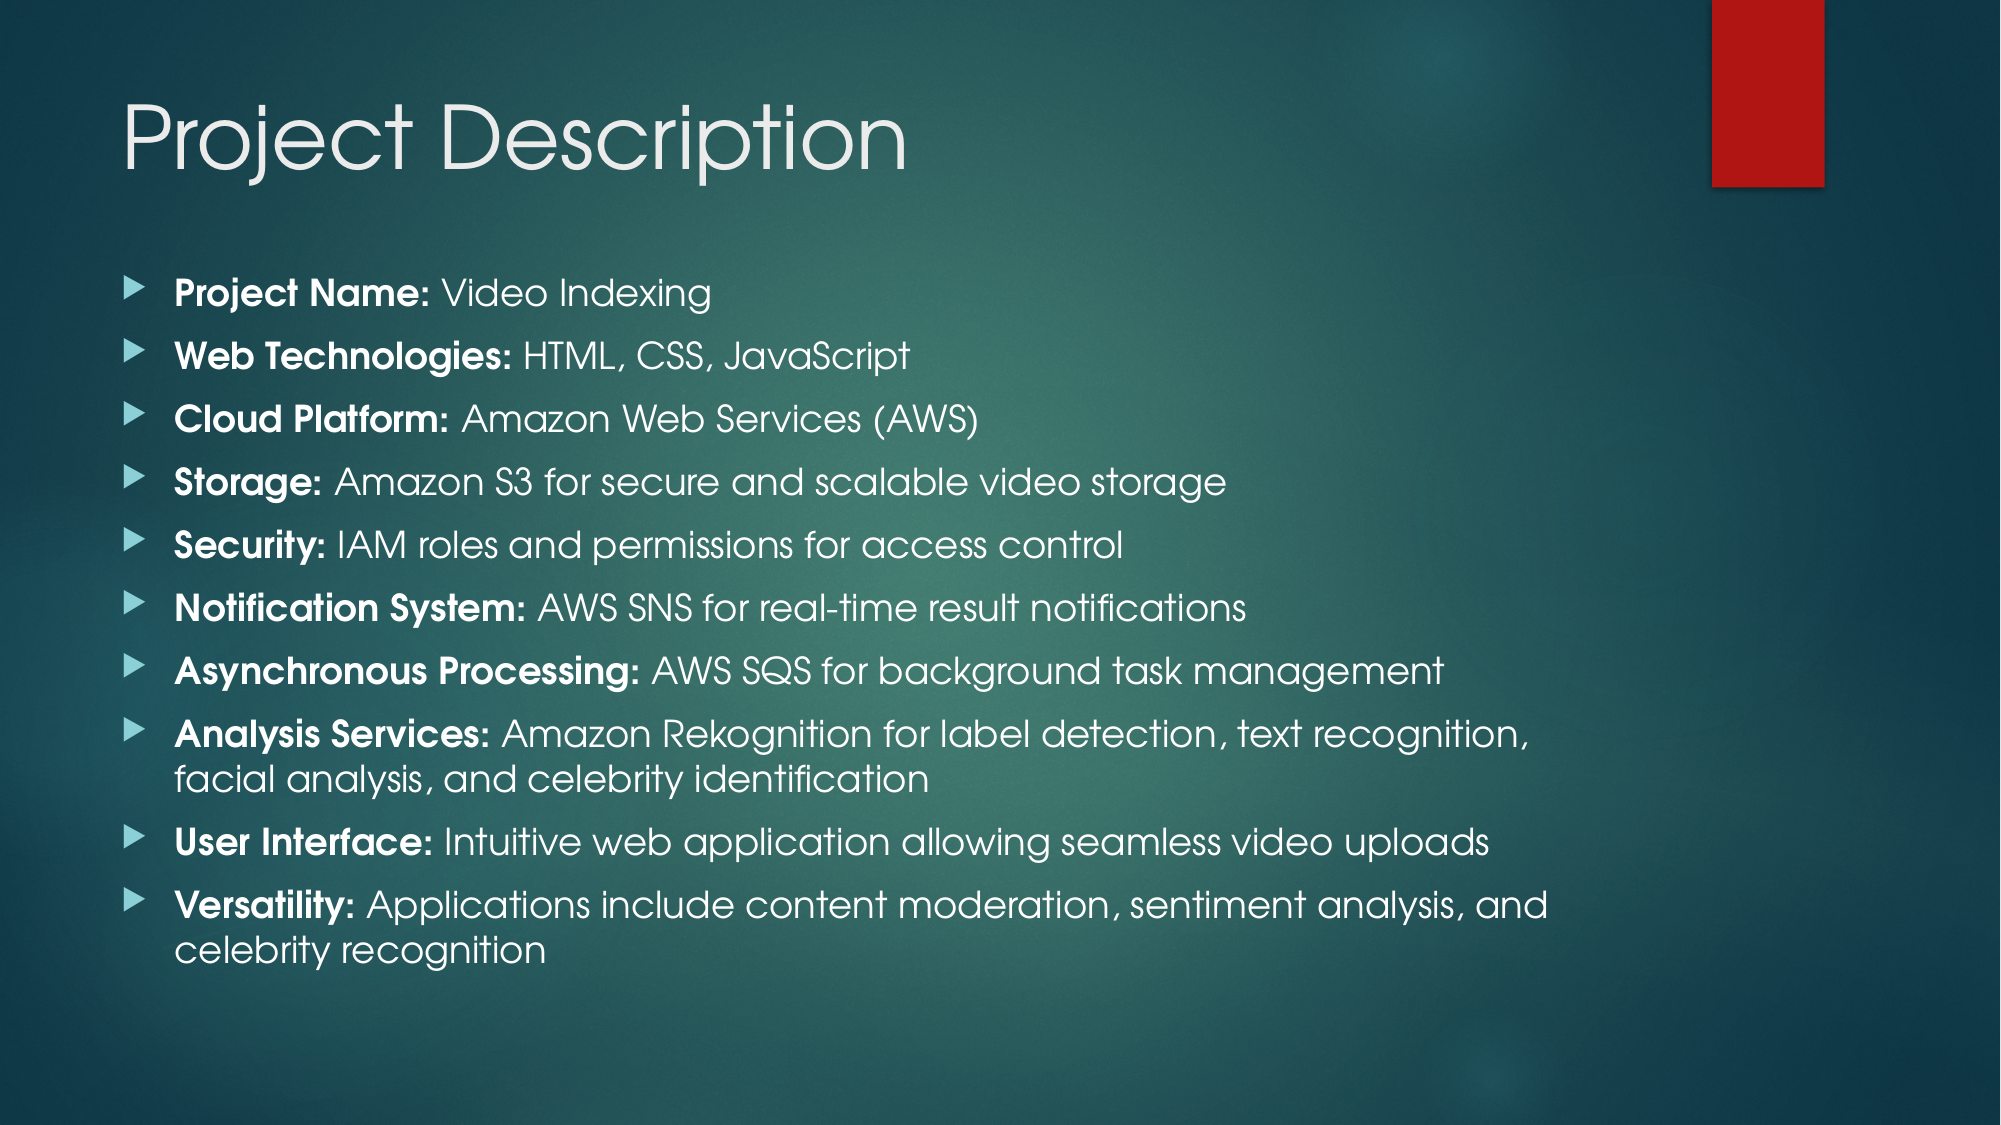

# Project Description
Project Name: Video Indexing
Web Technologies: HTML, CSS, JavaScript
Cloud Platform: Amazon Web Services (AWS)
Storage: Amazon S3 for secure and scalable video storage
Security: IAM roles and permissions for access control
Notification System: AWS SNS for real-time result notifications
Asynchronous Processing: AWS SQS for background task management
Analysis Services: Amazon Rekognition for label detection, text recognition, facial analysis, and celebrity identification
User Interface: Intuitive web application allowing seamless video uploads
Versatility: Applications include content moderation, sentiment analysis, and celebrity recognition